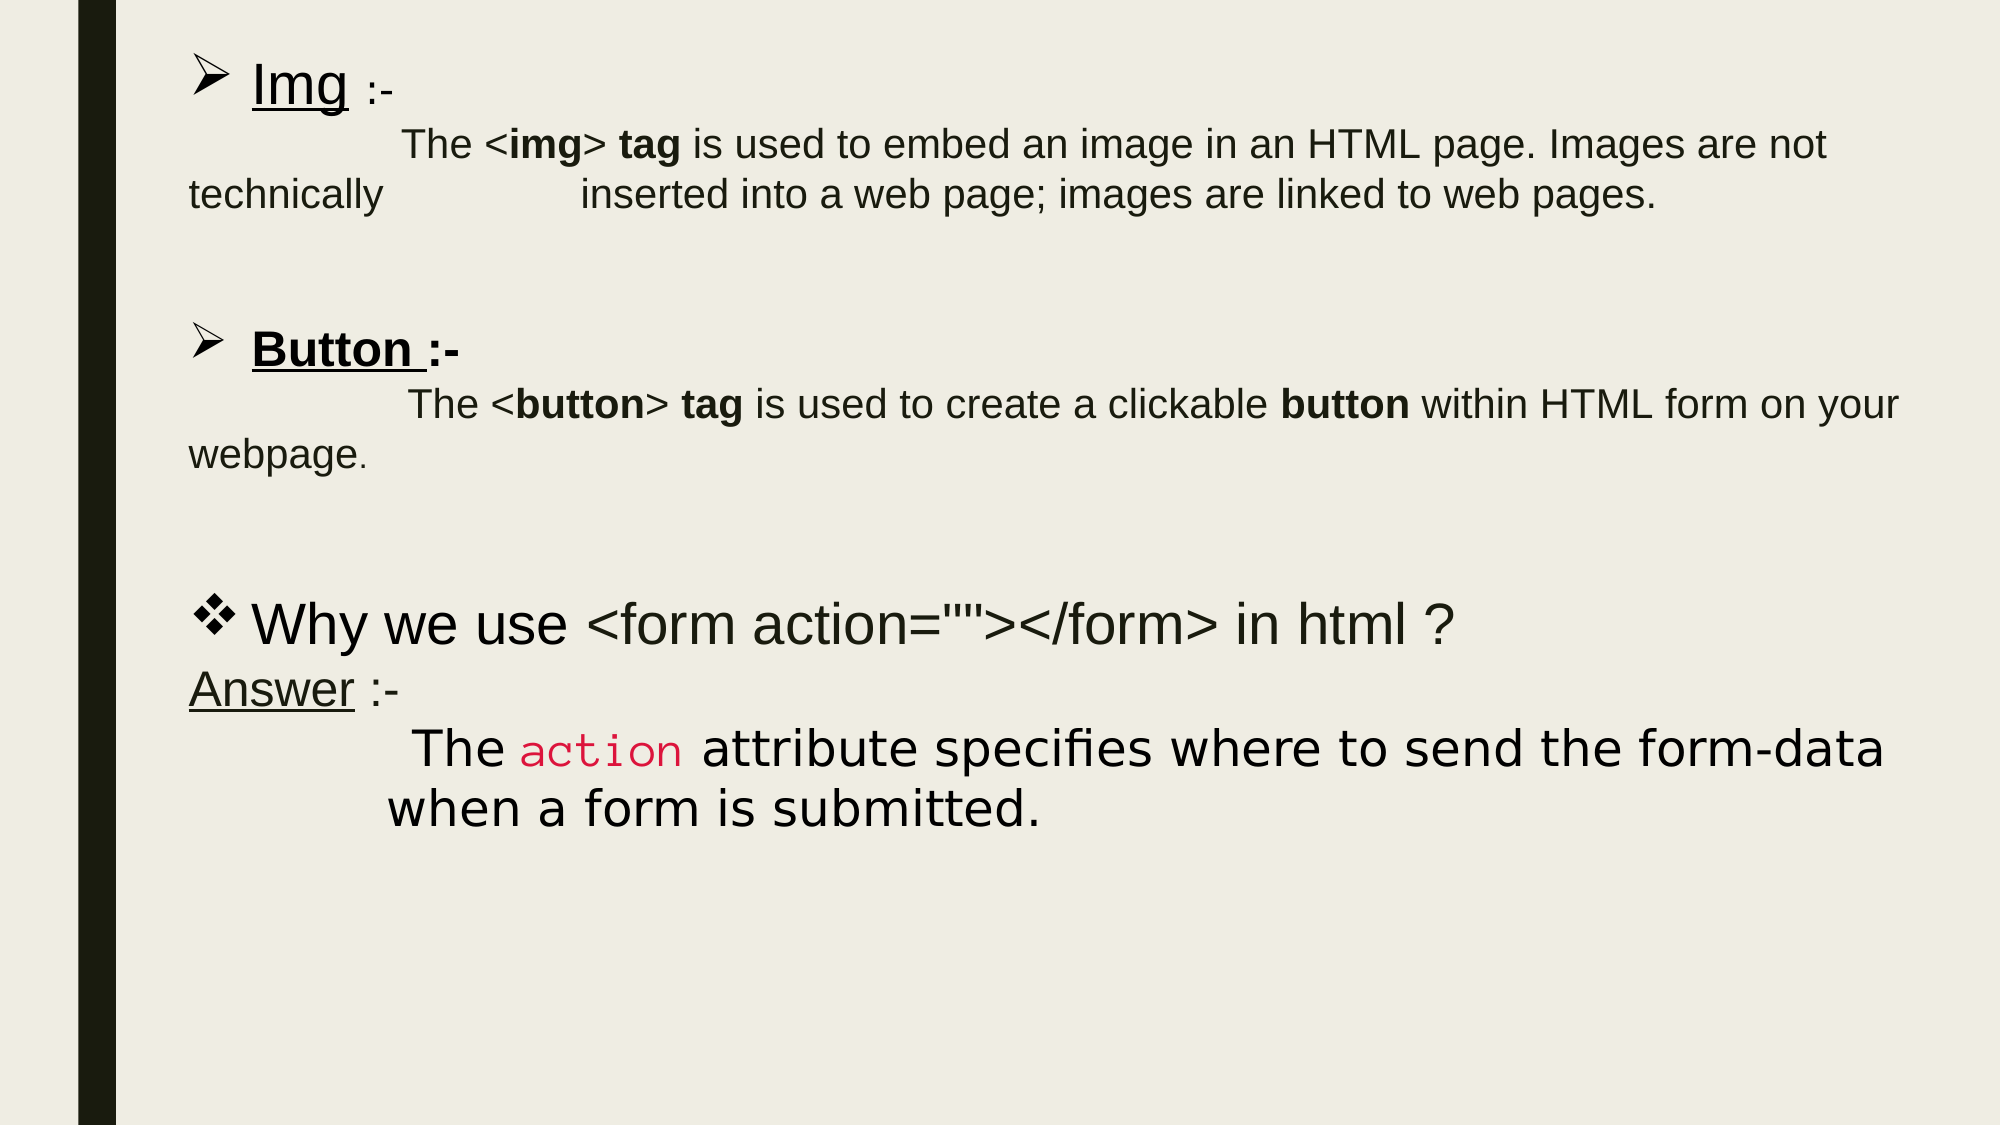

Img :-
                The <img> tag is used to embed an image in an HTML page. Images are not technically        	        inserted into a web page; images are linked to web pages.

Button :-
                   The <button> tag is used to create a clickable button within HTML form on your webpage.

Why we use <form action=""></form> in html ?
Answer :-
                The action attribute specifies where to send the form-data     	   when a form is submitted.